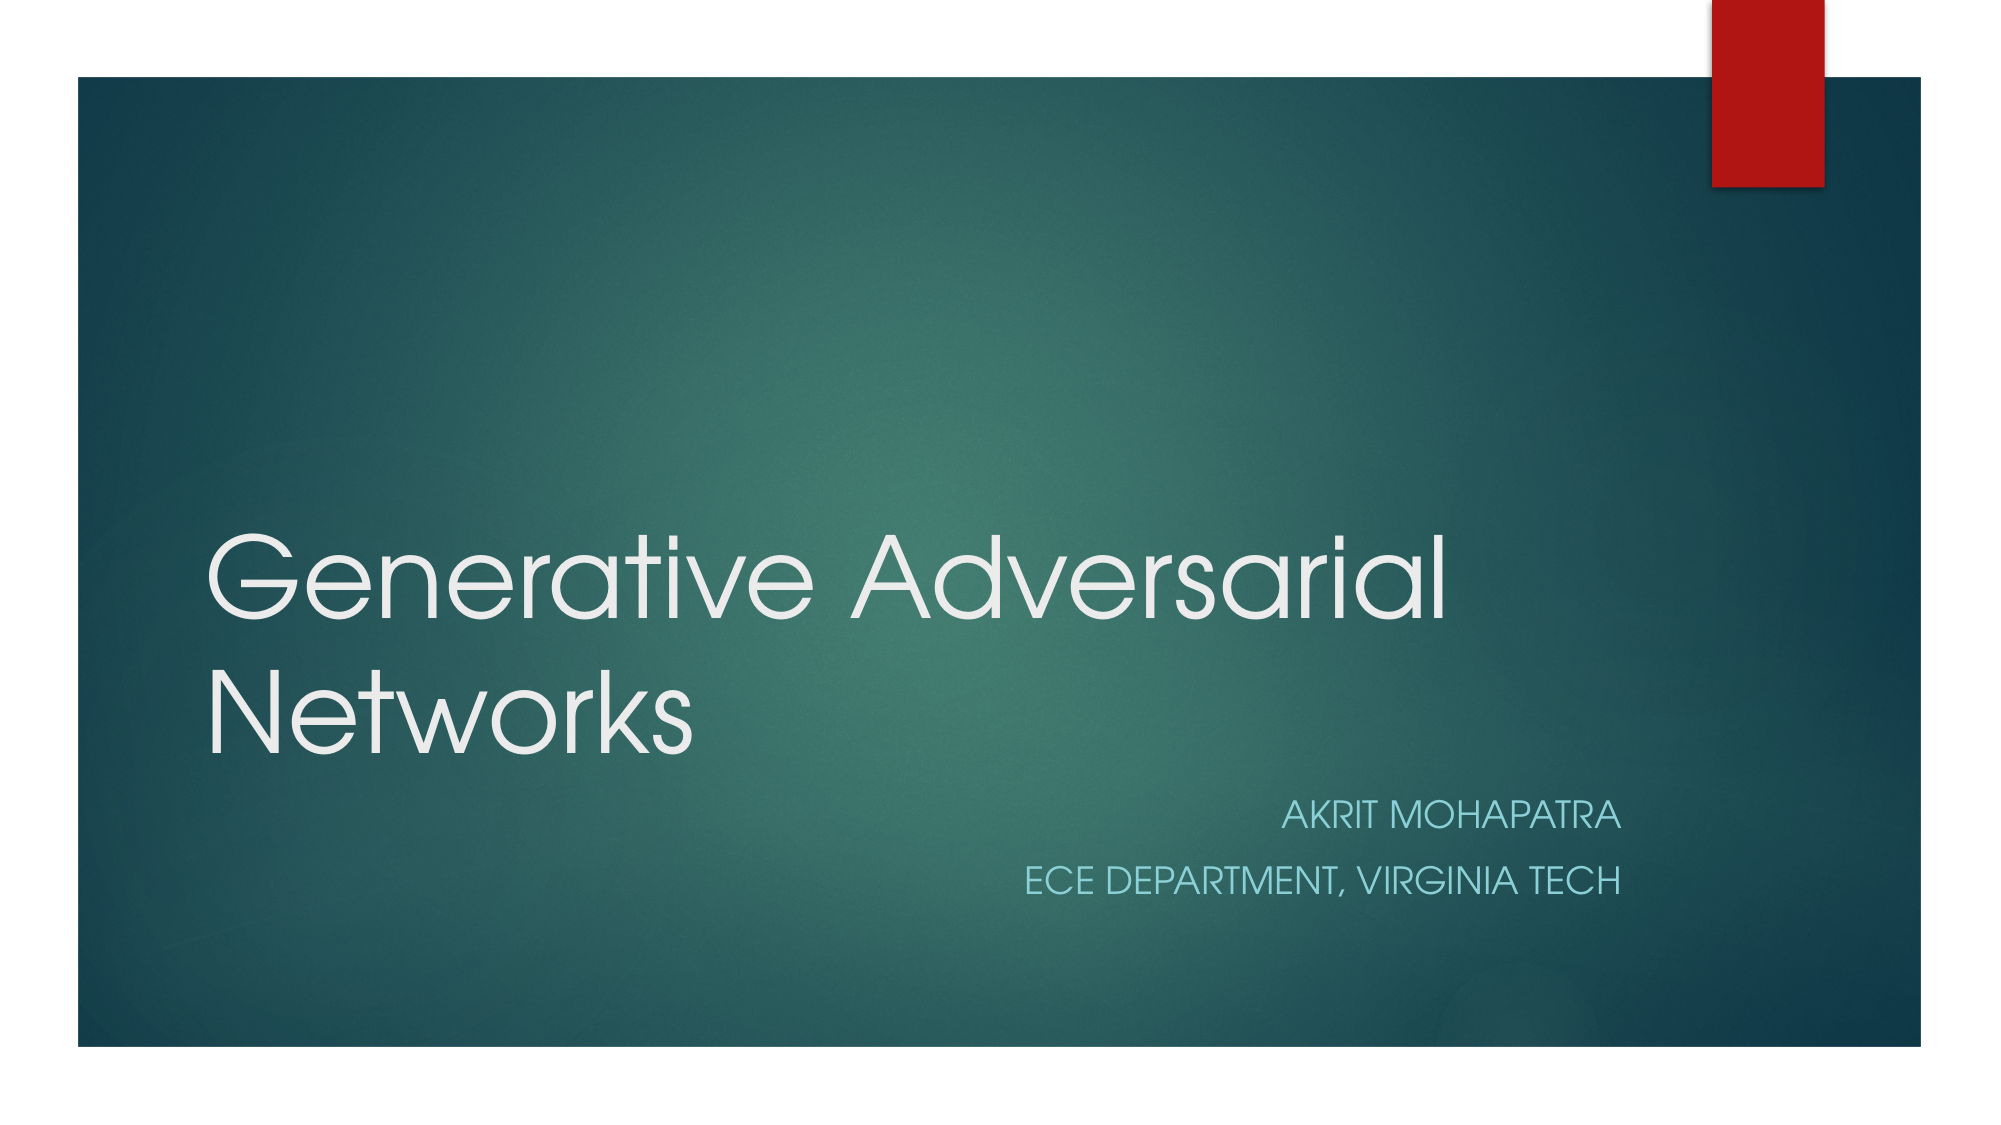

# Generative Adversarial Networks
Akrit Mohapatra
ECE Department, Virginia Tech